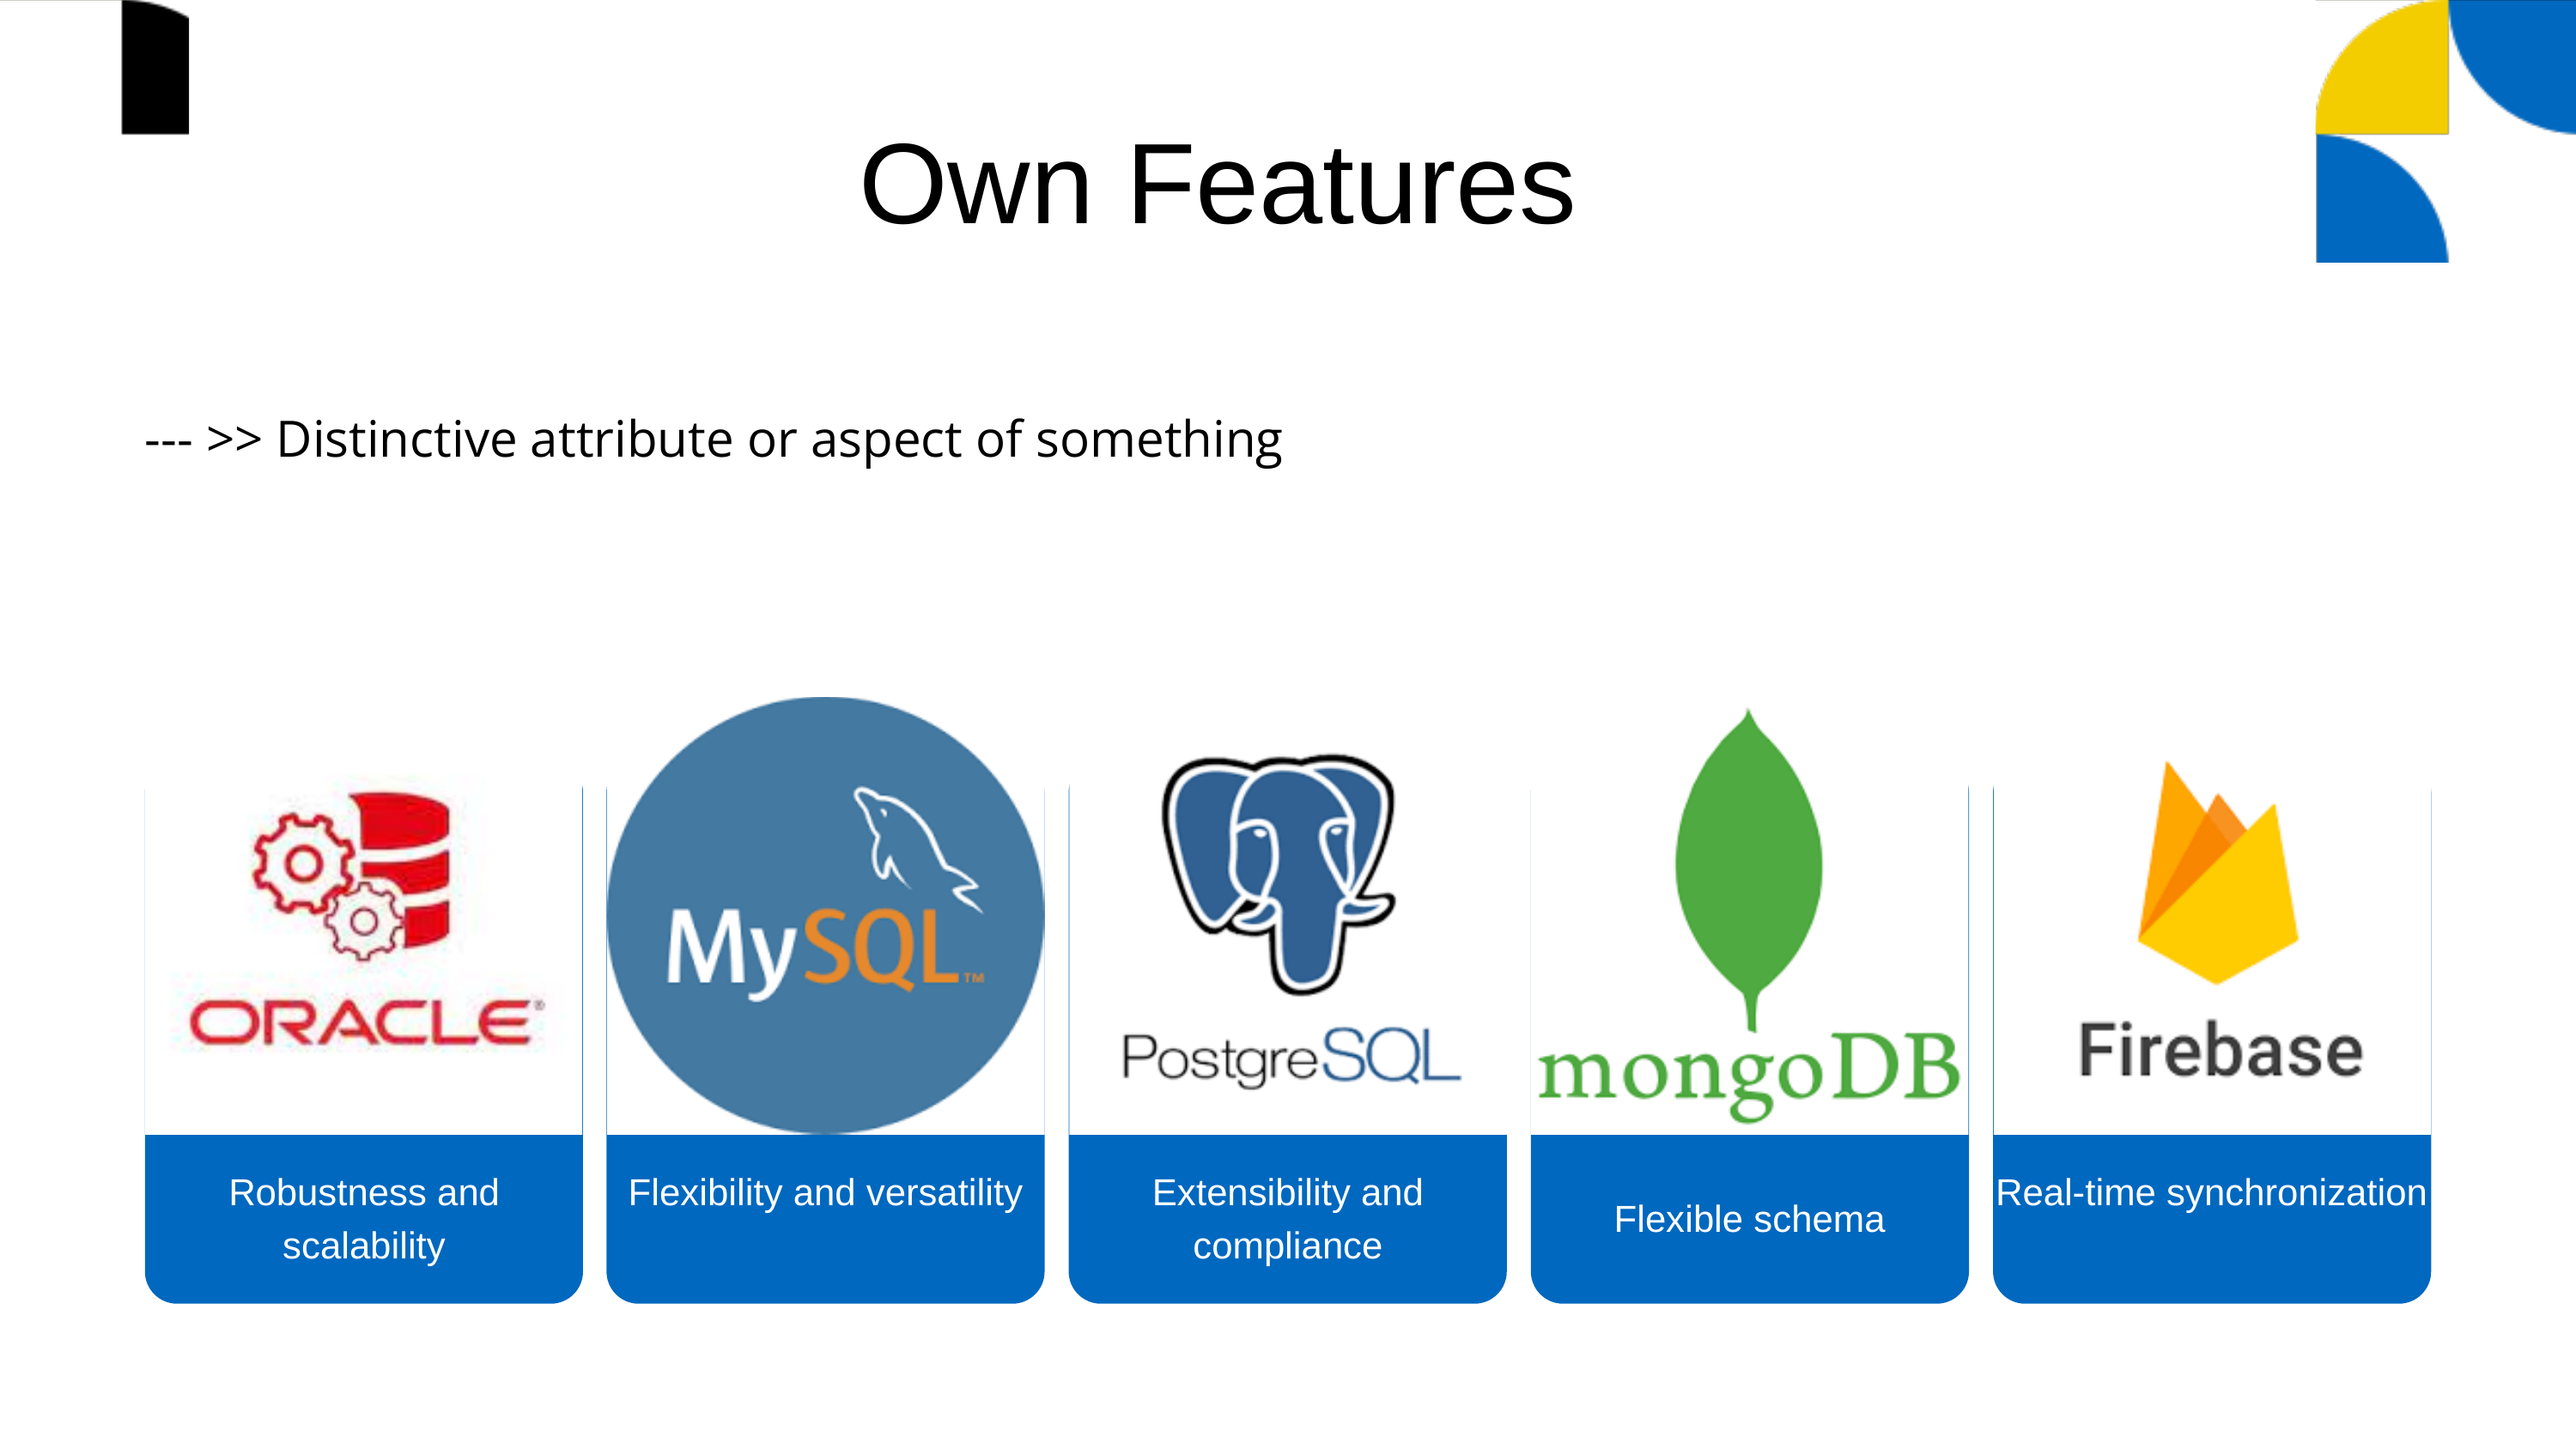

Own Features
--- >> Distinctive attribute or aspect of something

Robustness and scalability
Flexibility and versatility
Extensibility and compliance
Real-time synchronization
Flexible schema